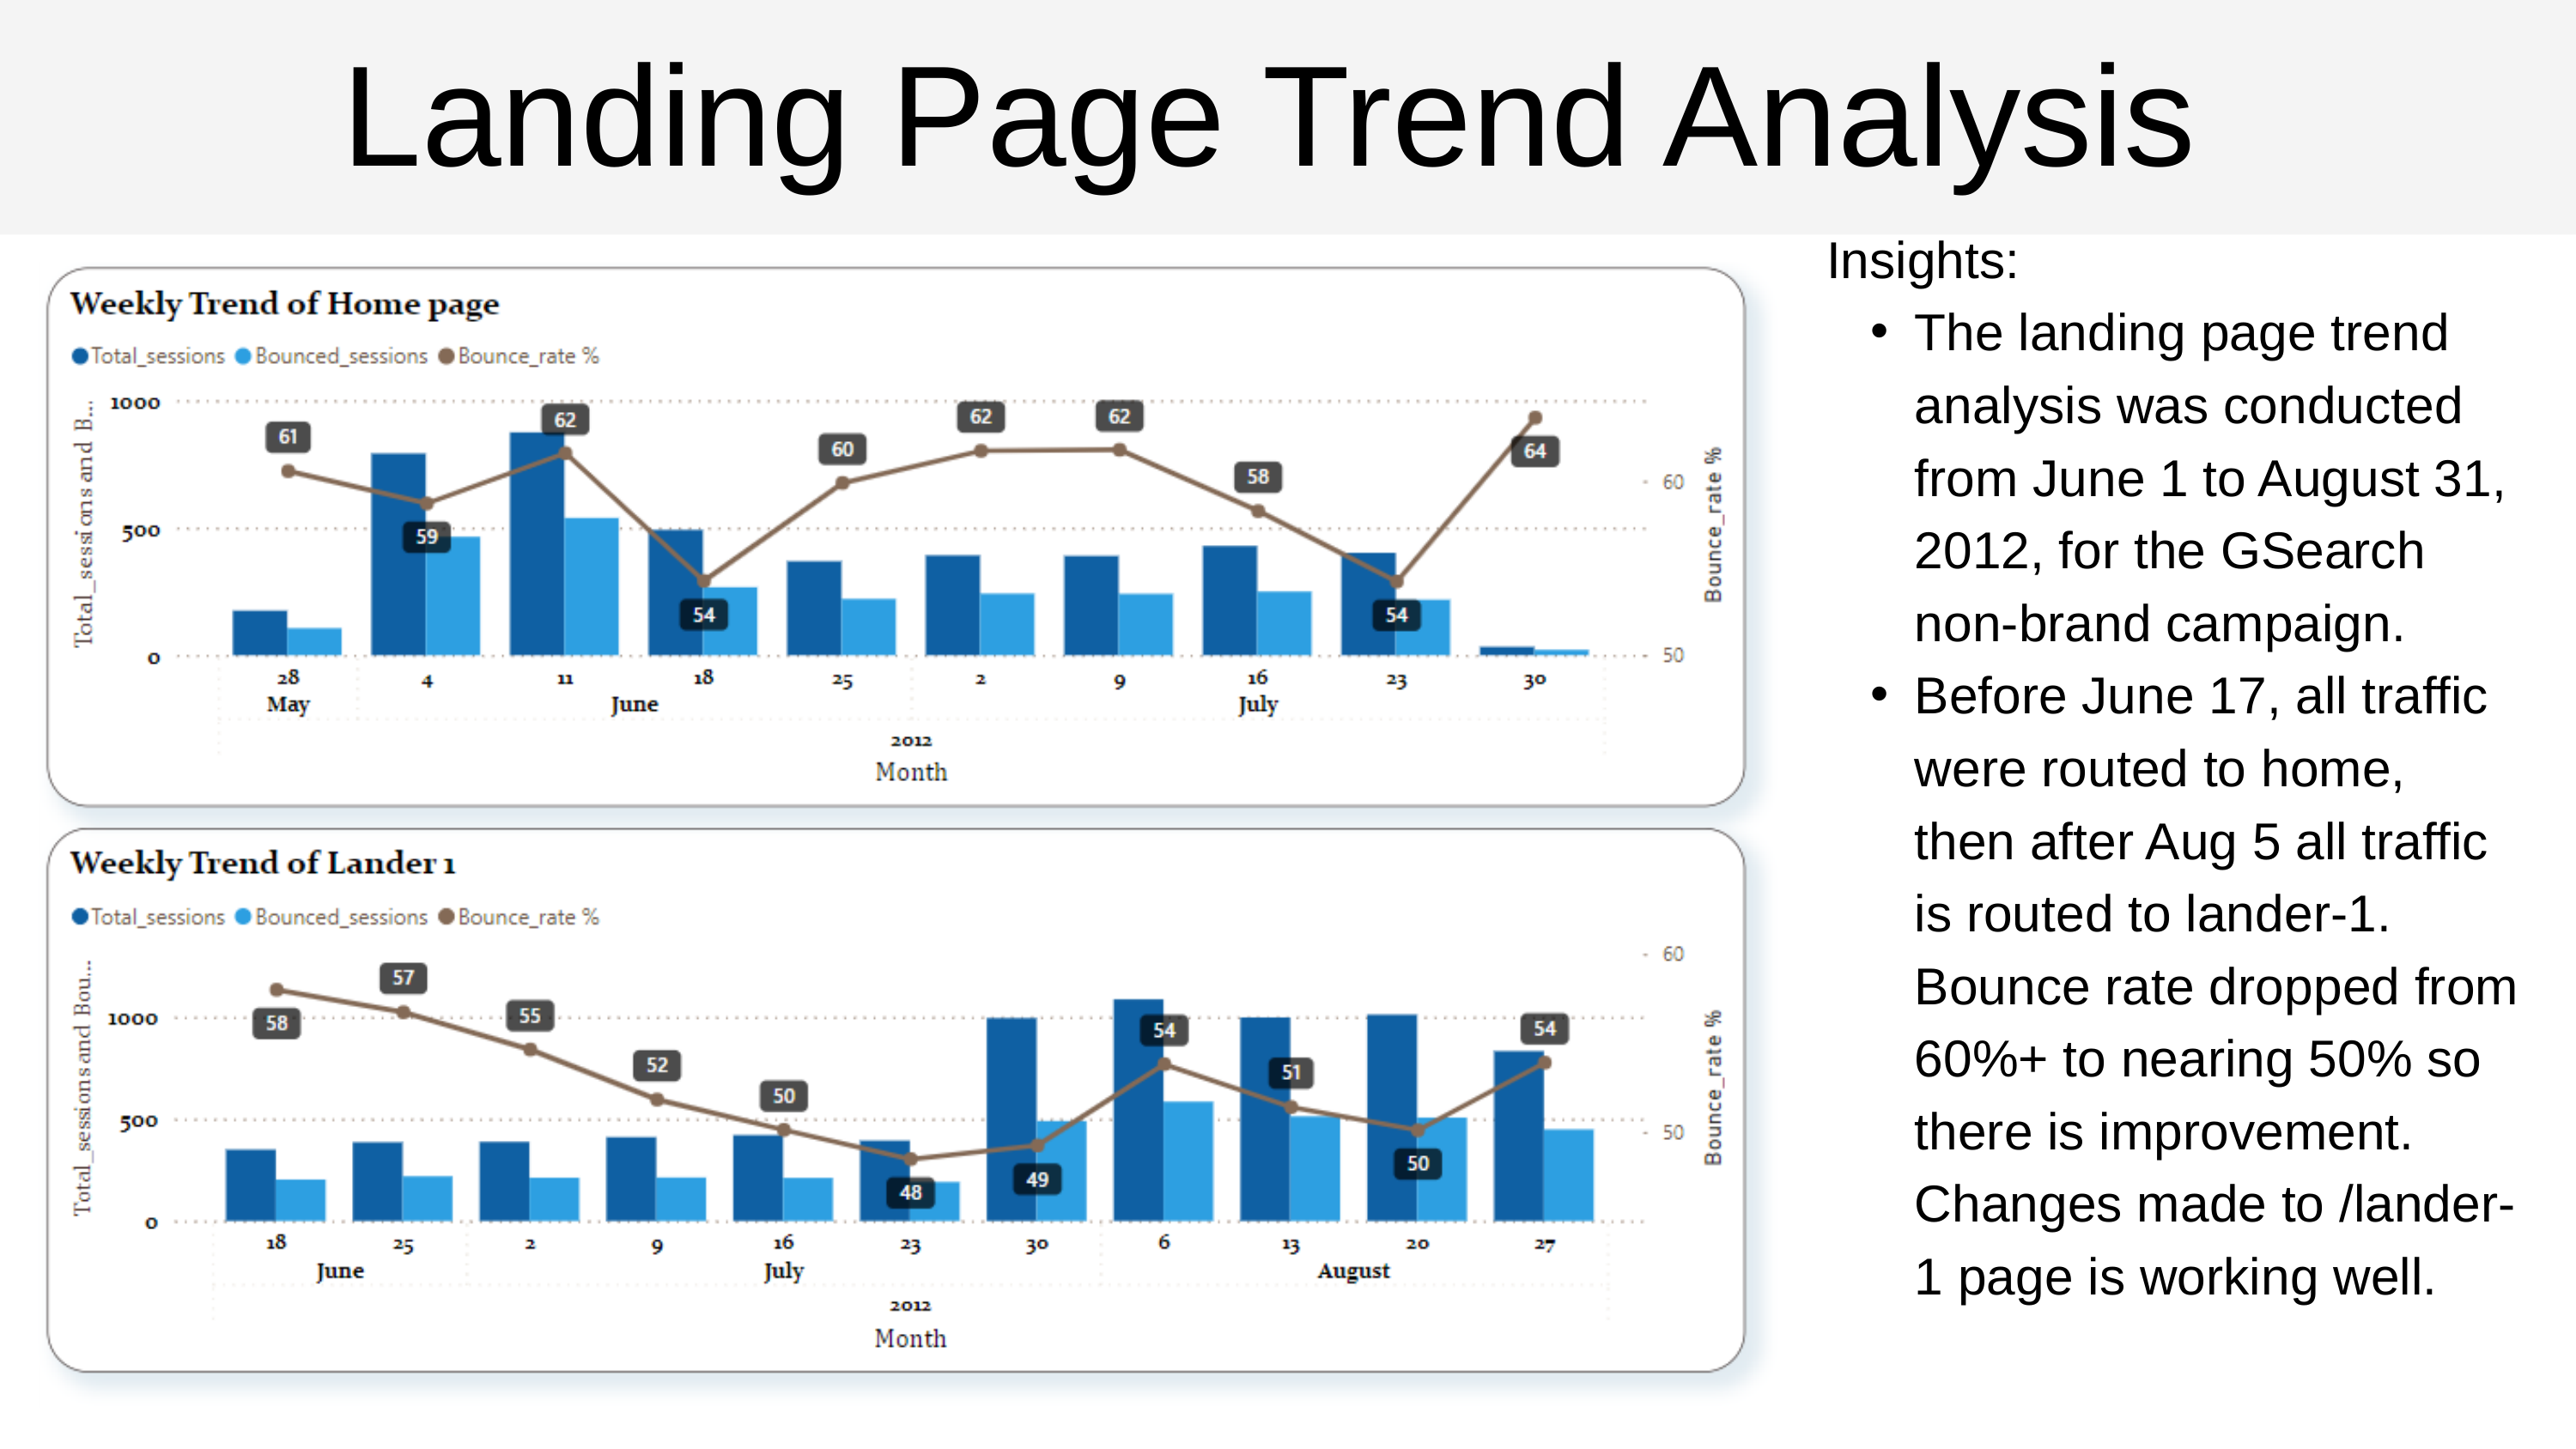

Landing Page Trend Analysis
Insights:
The landing page trend analysis was conducted from June 1 to August 31, 2012, for the GSearch non-brand campaign.
Before June 17, all traffic were routed to home, then after Aug 5 all traffic is routed to lander-1. Bounce rate dropped from 60%+ to nearing 50% so there is improvement. Changes made to /lander-1 page is working well.